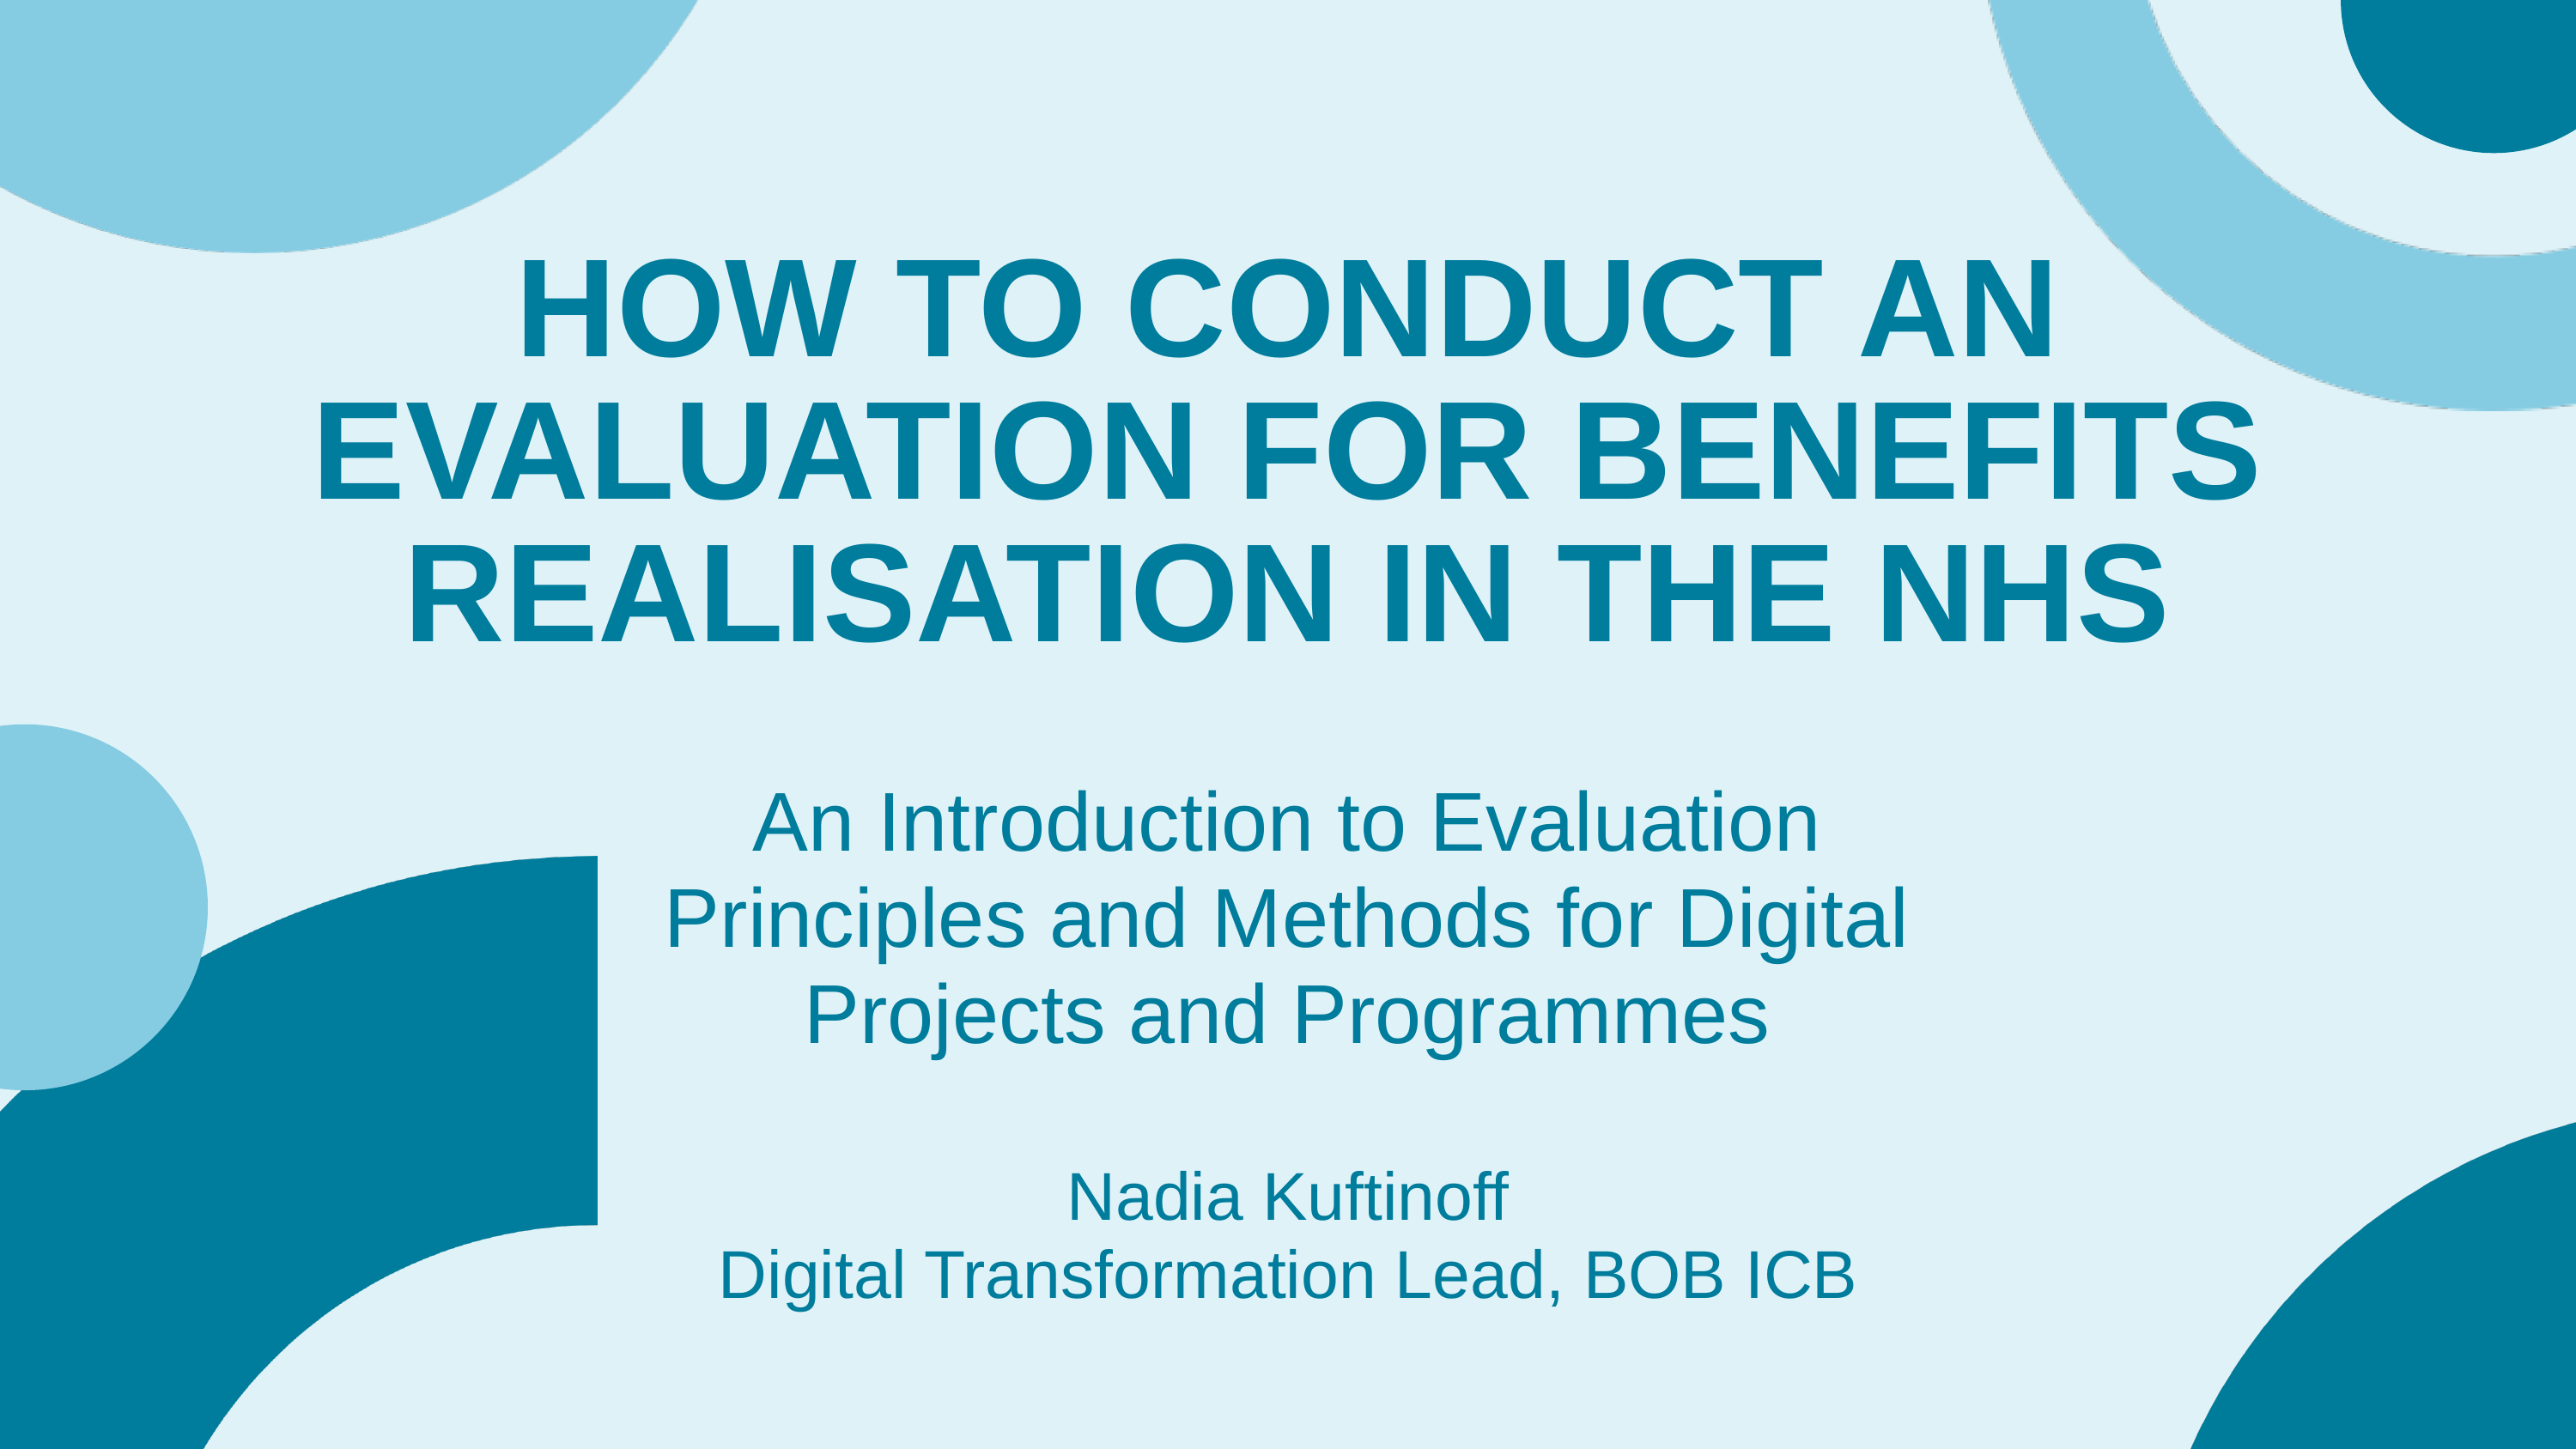

HOW TO CONDUCT AN EVALUATION FOR BENEFITS REALISATION IN THE NHS

An Introduction to Evaluation Principles and Methods for Digital Projects and Programmes

Nadia Kuftinoff
Digital Transformation Lead, BOB ICB